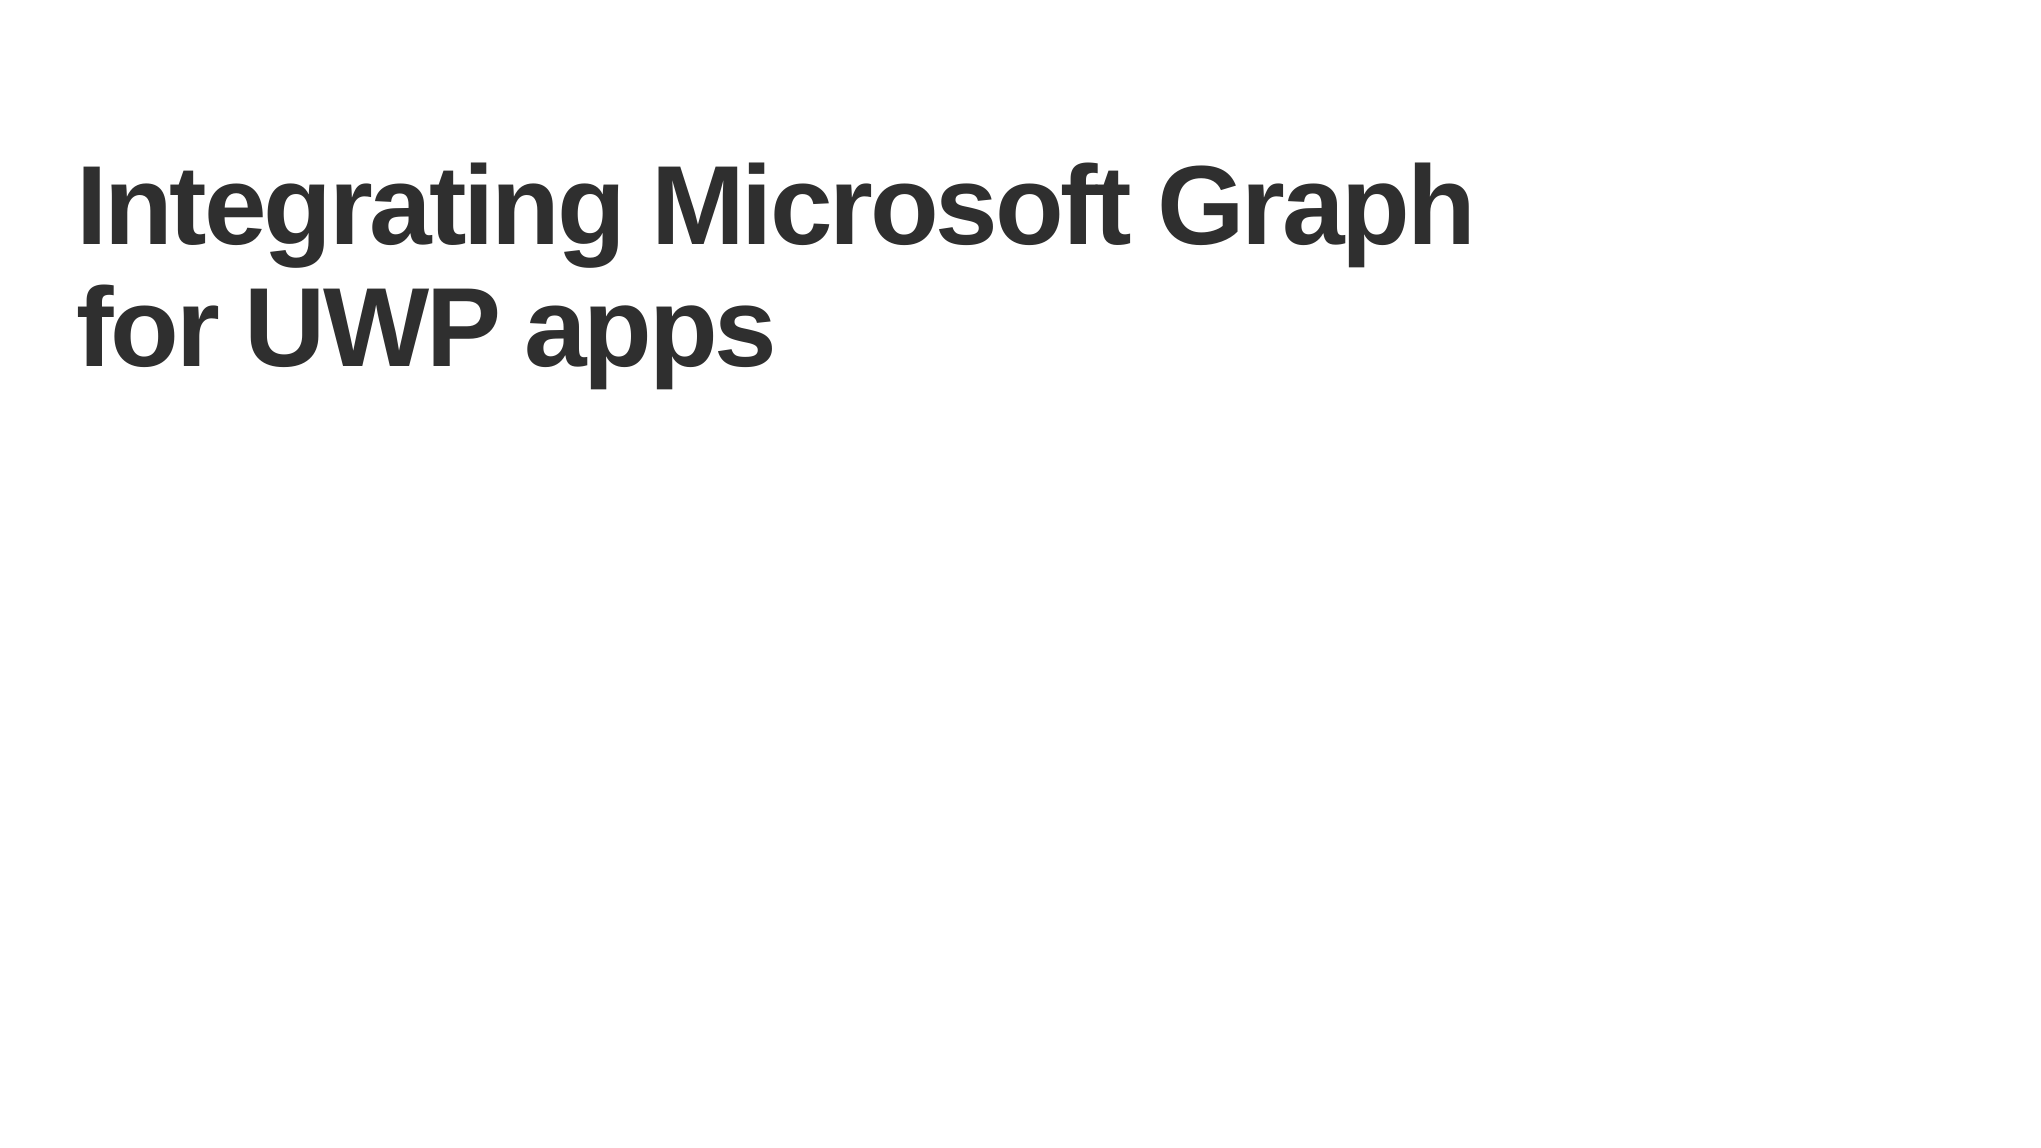

# Integrating Microsoft Graph for UWP apps